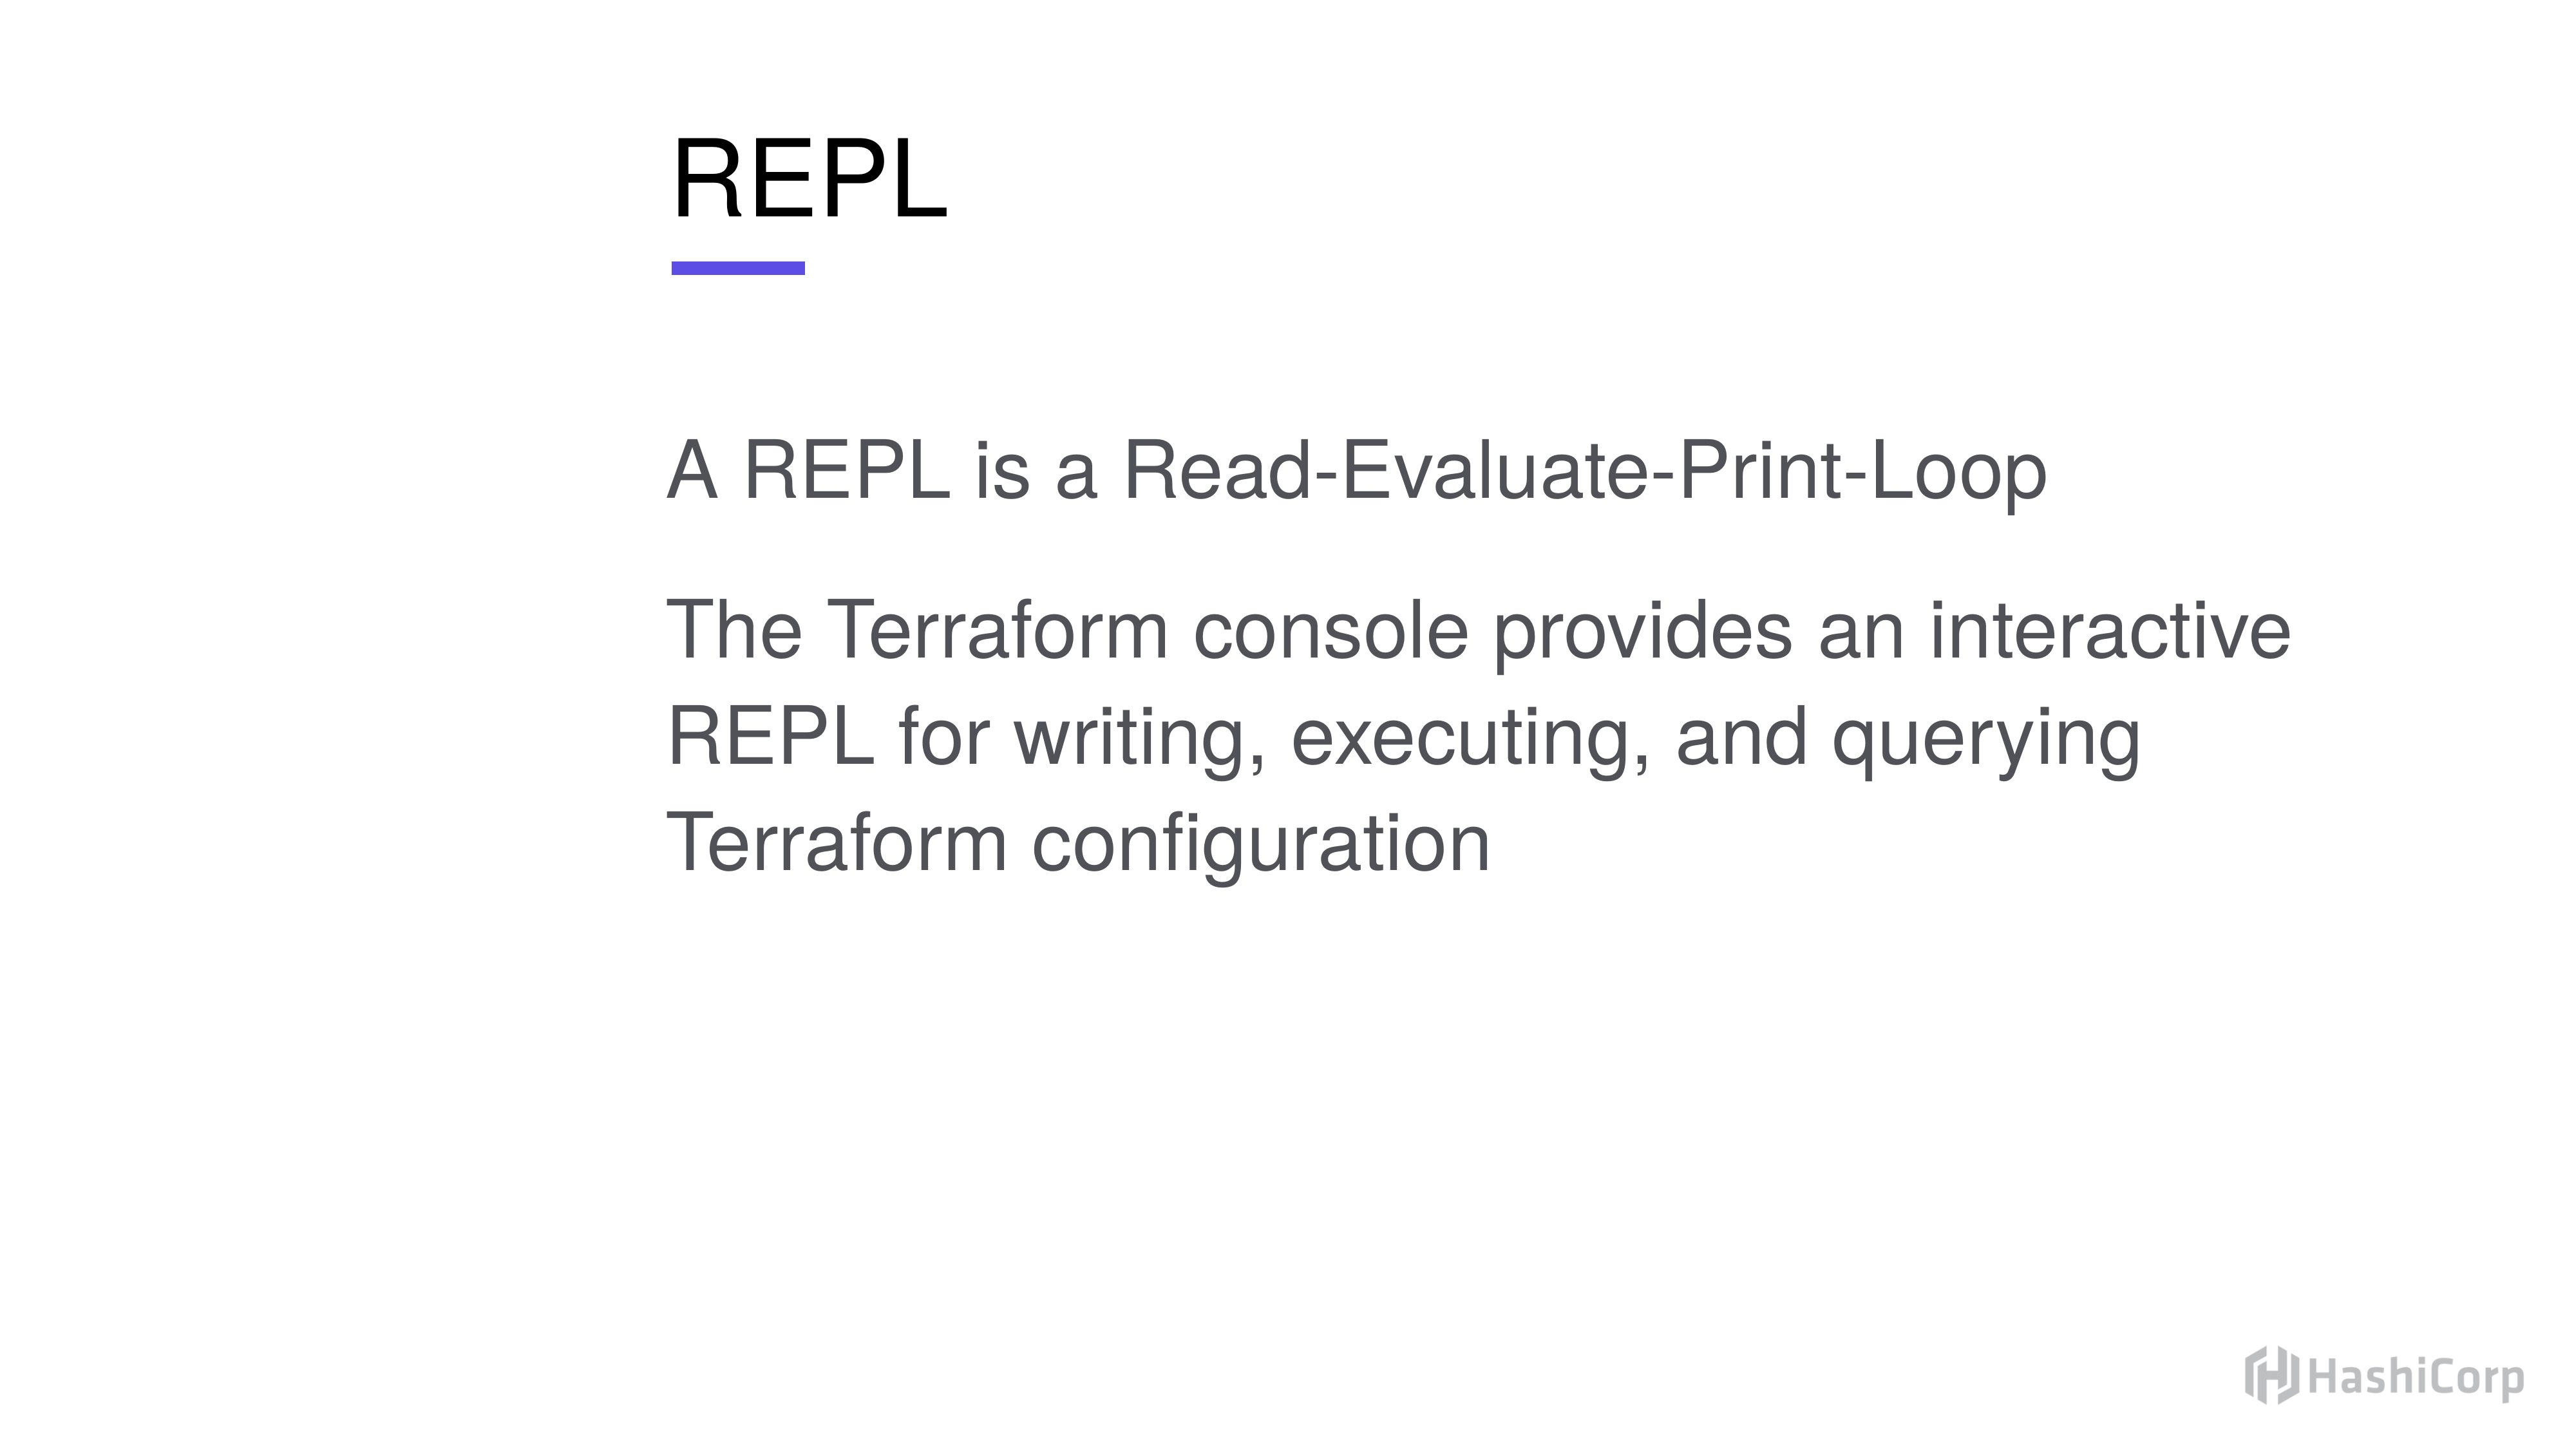

# REPL
A REPL is a Read-Evaluate-Print-Loop
The Terraform console provides an interactive REPL for writing, executing, and querying Terraform configuration
80